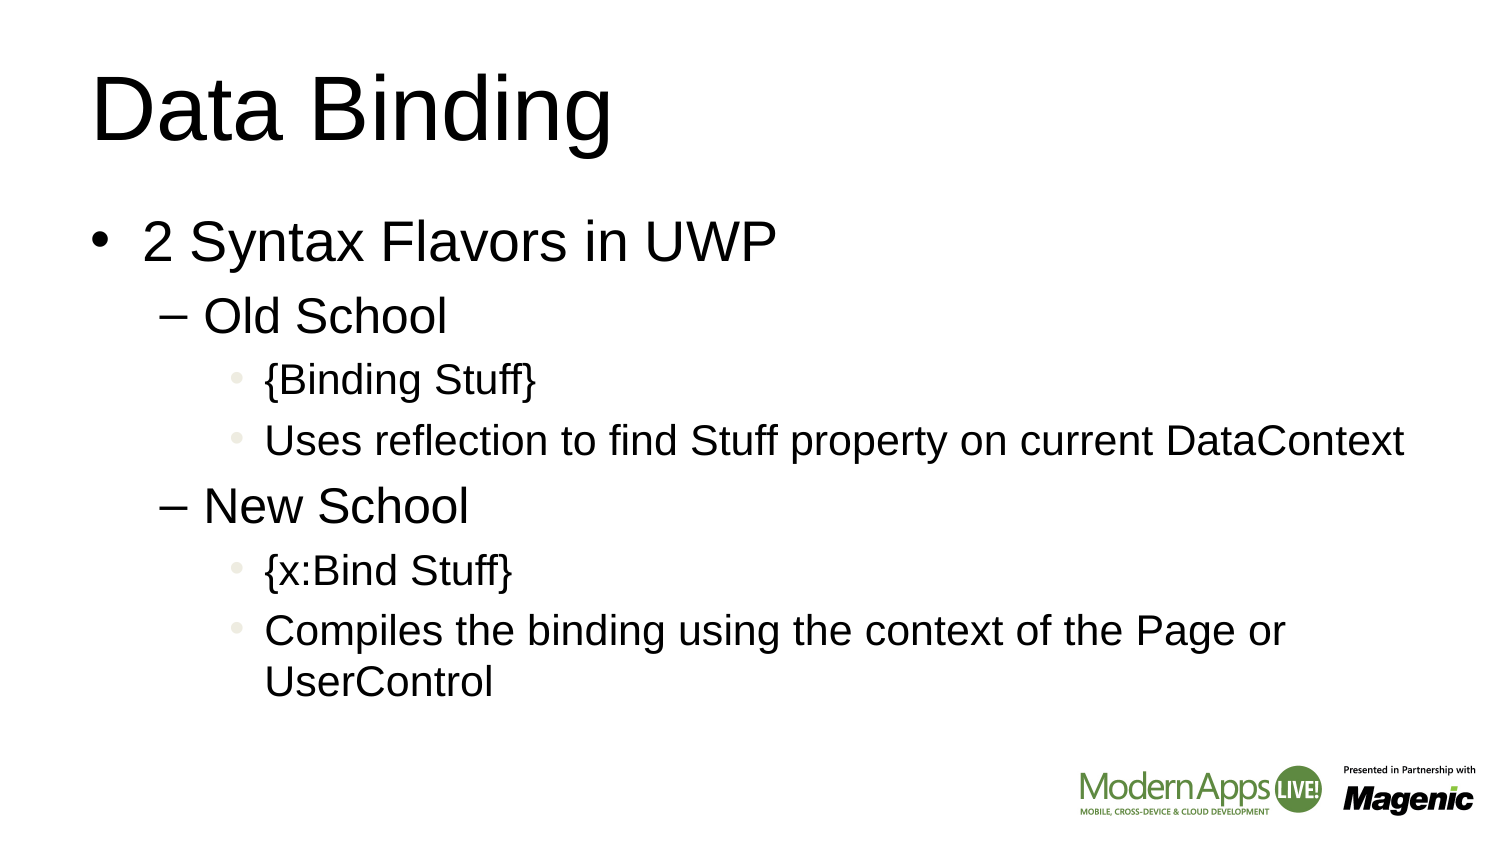

# Data Binding
2 Syntax Flavors in UWP
Old School
{Binding Stuff}
Uses reflection to find Stuff property on current DataContext
New School
{x:Bind Stuff}
Compiles the binding using the context of the Page or UserControl